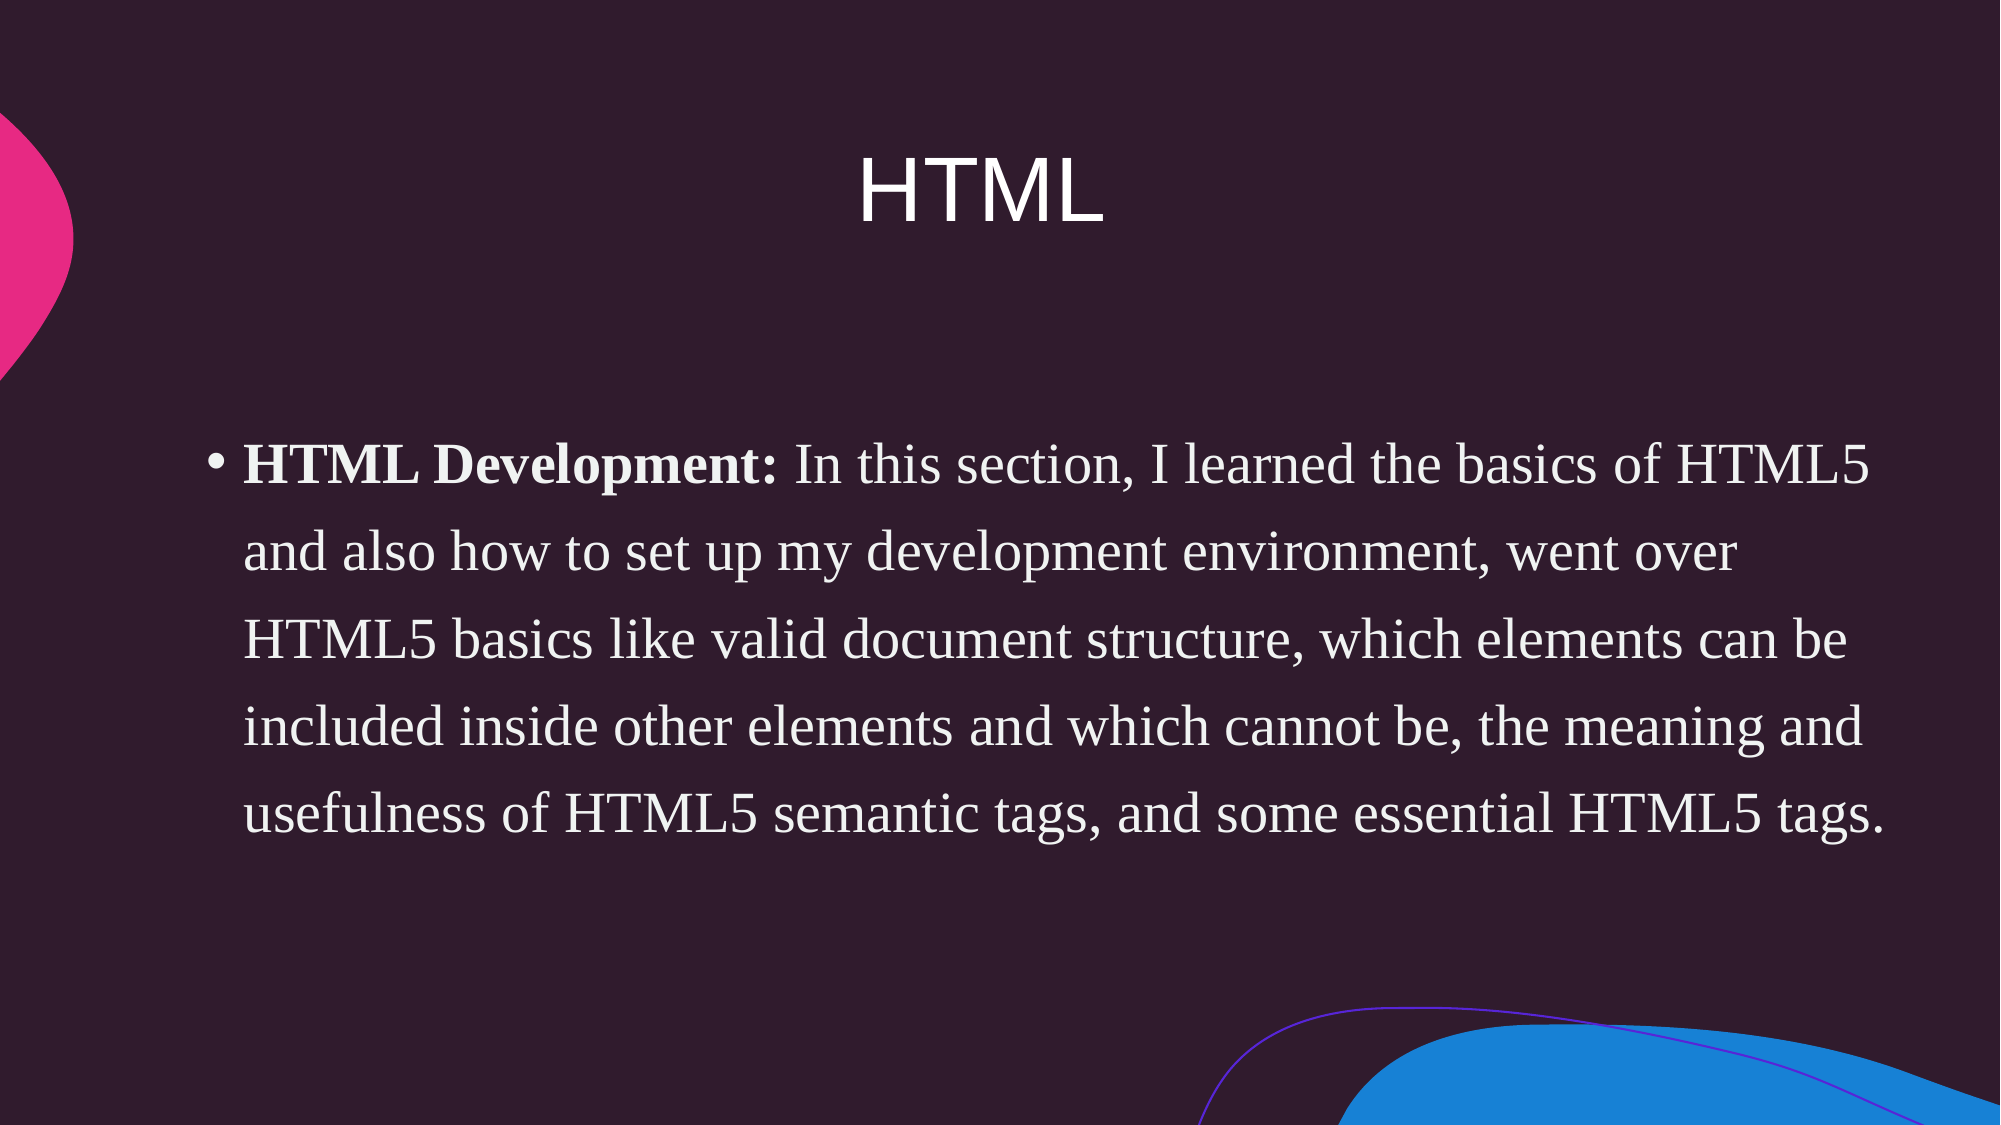

# HTML
HTML Development: In this section, I learned the basics of HTML5 and also how to set up my development environment, went over HTML5 basics like valid document structure, which elements can be included inside other elements and which cannot be, the meaning and usefulness of HTML5 semantic tags, and some essential HTML5 tags.